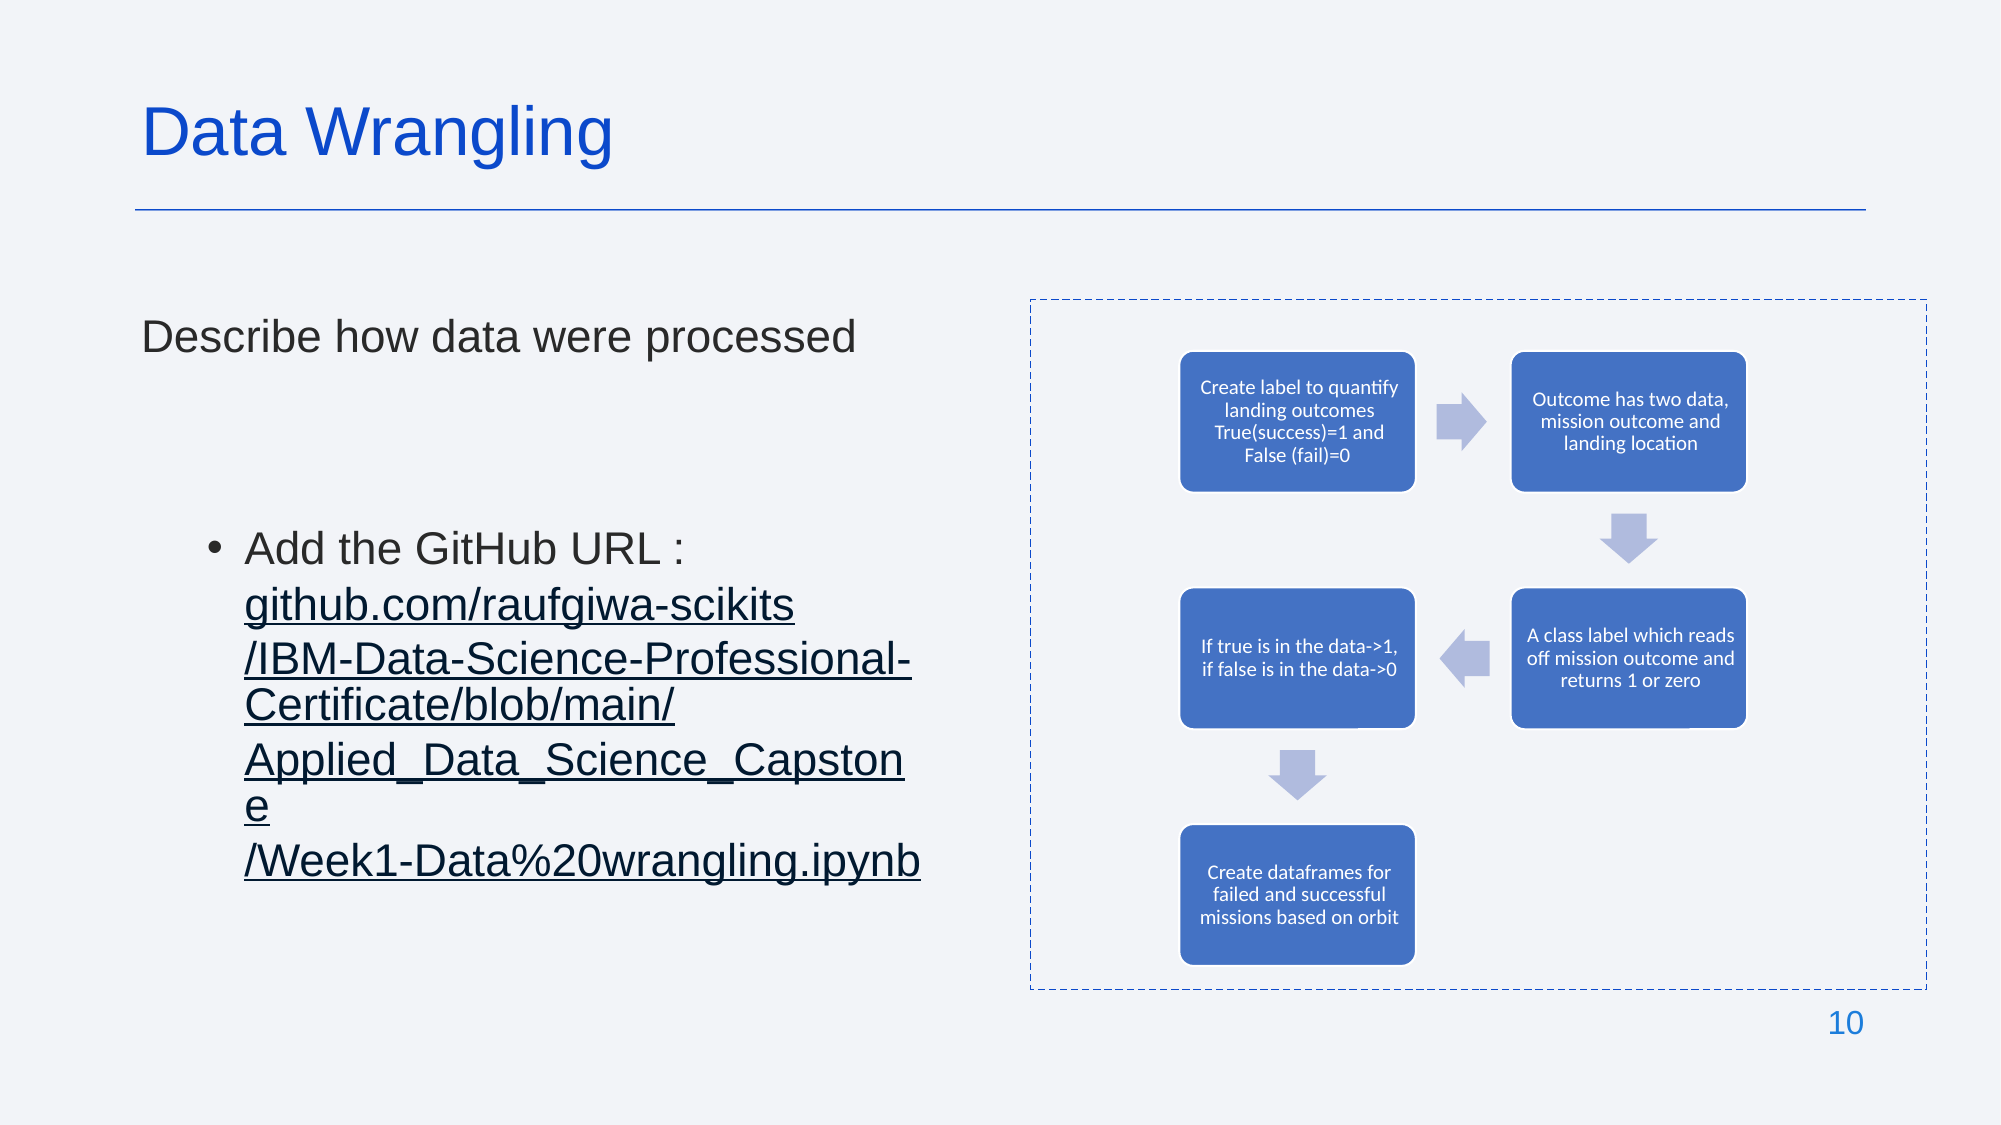

Data Wrangling
Describe how data were processed

Create label to quantify landing outcomes True(success)=1 and False (fail)=0

Outcome has two data, mission outcome and landing location

A class label which reads off mission outcome and returns 1 or zero

If true is in the data->1, if false is in the data->0

Create dataframes for failed and successful missions based on orbit
Add the GitHub URL : github.com/raufgiwa-scikits/IBM-Data-Science-Professional-Certificate/blob/main/Applied_Data_Science_Capstone/Week1-Data%20wrangling.ipynb
10